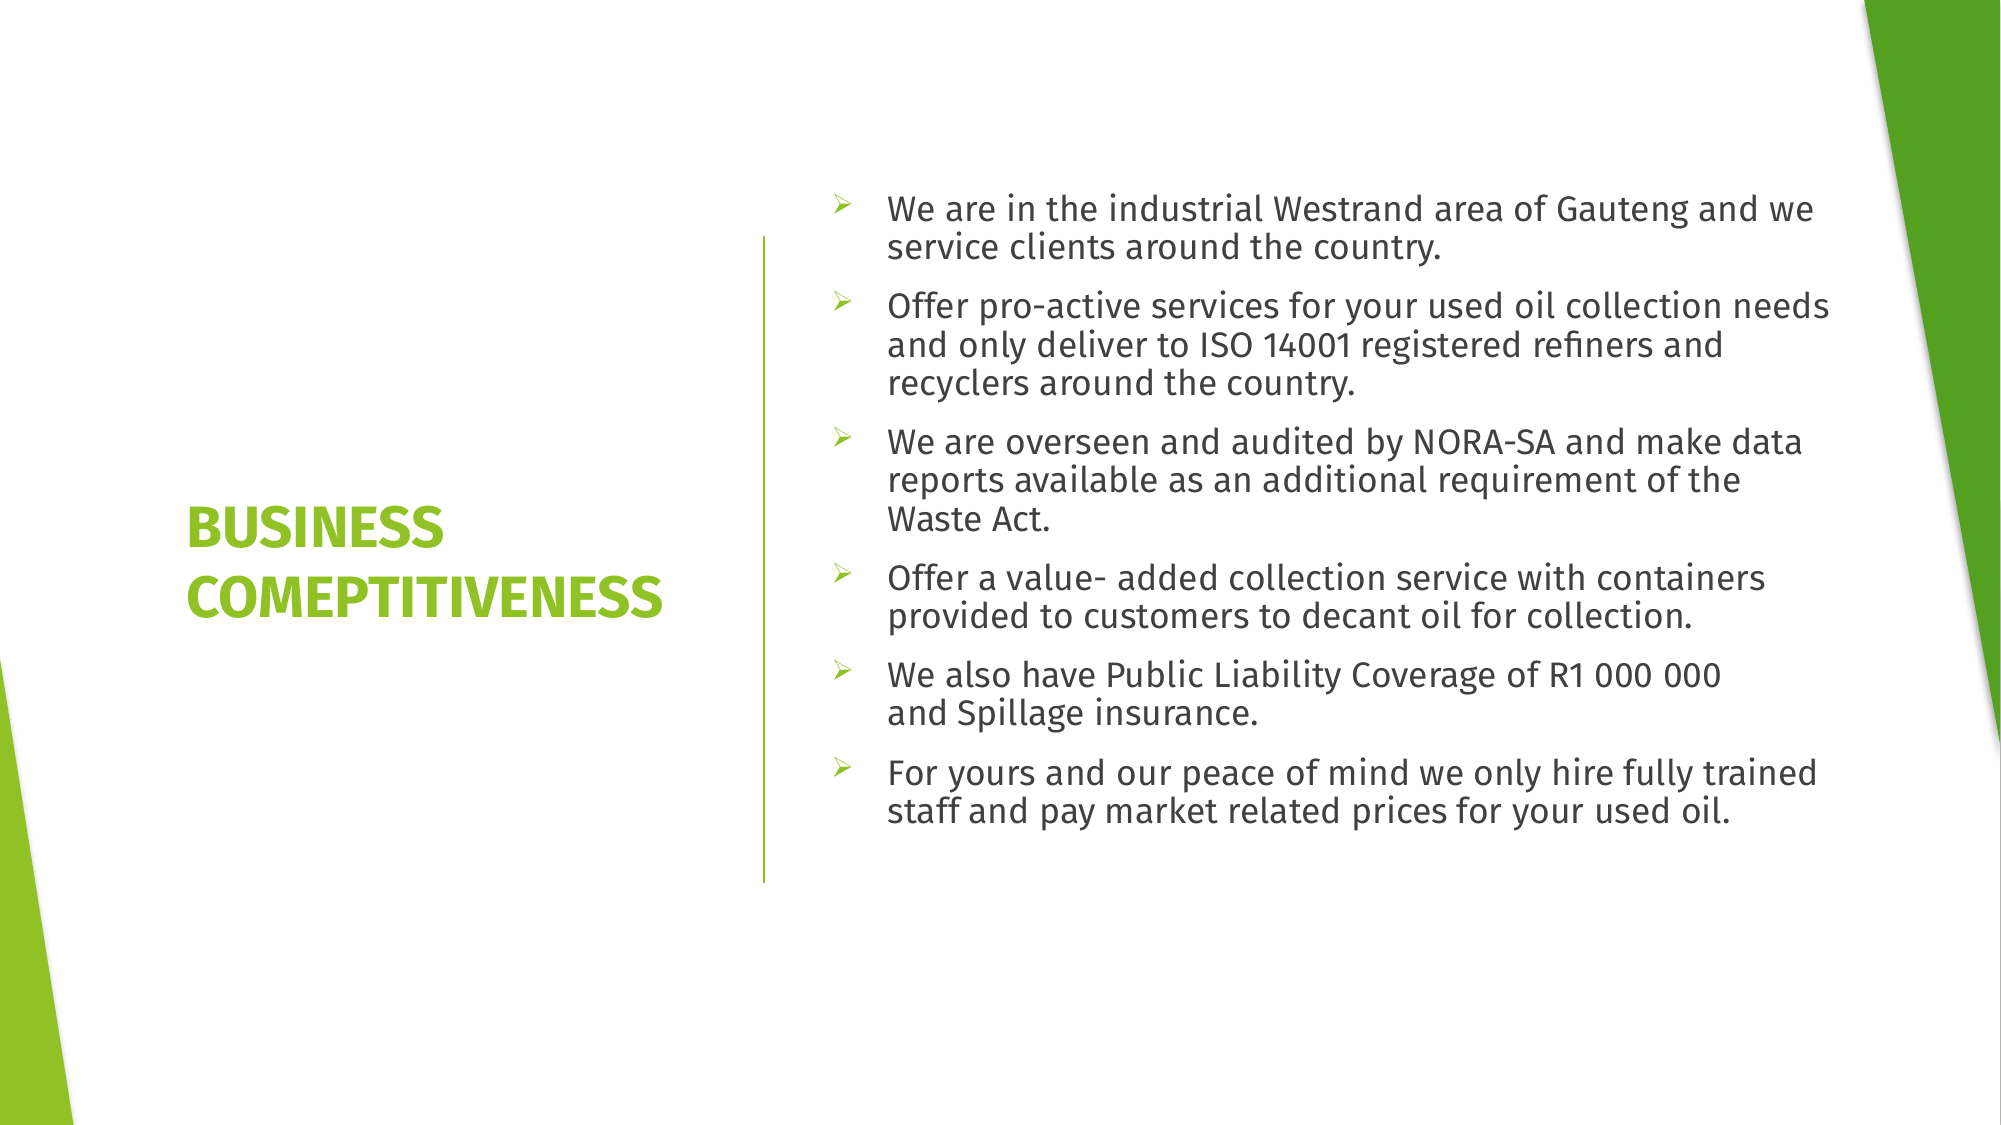

We are in the industrial Westrand area of Gauteng and we service clients around the country.
Offer pro-active services for your used oil collection needs and only deliver to ISO 14001 registered refiners and recyclers around the country.
We are overseen and audited by NORA-SA and make data reports available as an additional requirement of the Waste Act.
Offer a value- added collection service with containers provided to customers to decant oil for collection.
We also have Public Liability Coverage of R1 000 000 and Spillage insurance.
For yours and our peace of mind we only hire fully trained staff and pay market related prices for your used oil.

# BUSINESS COMEPTITIVENESS